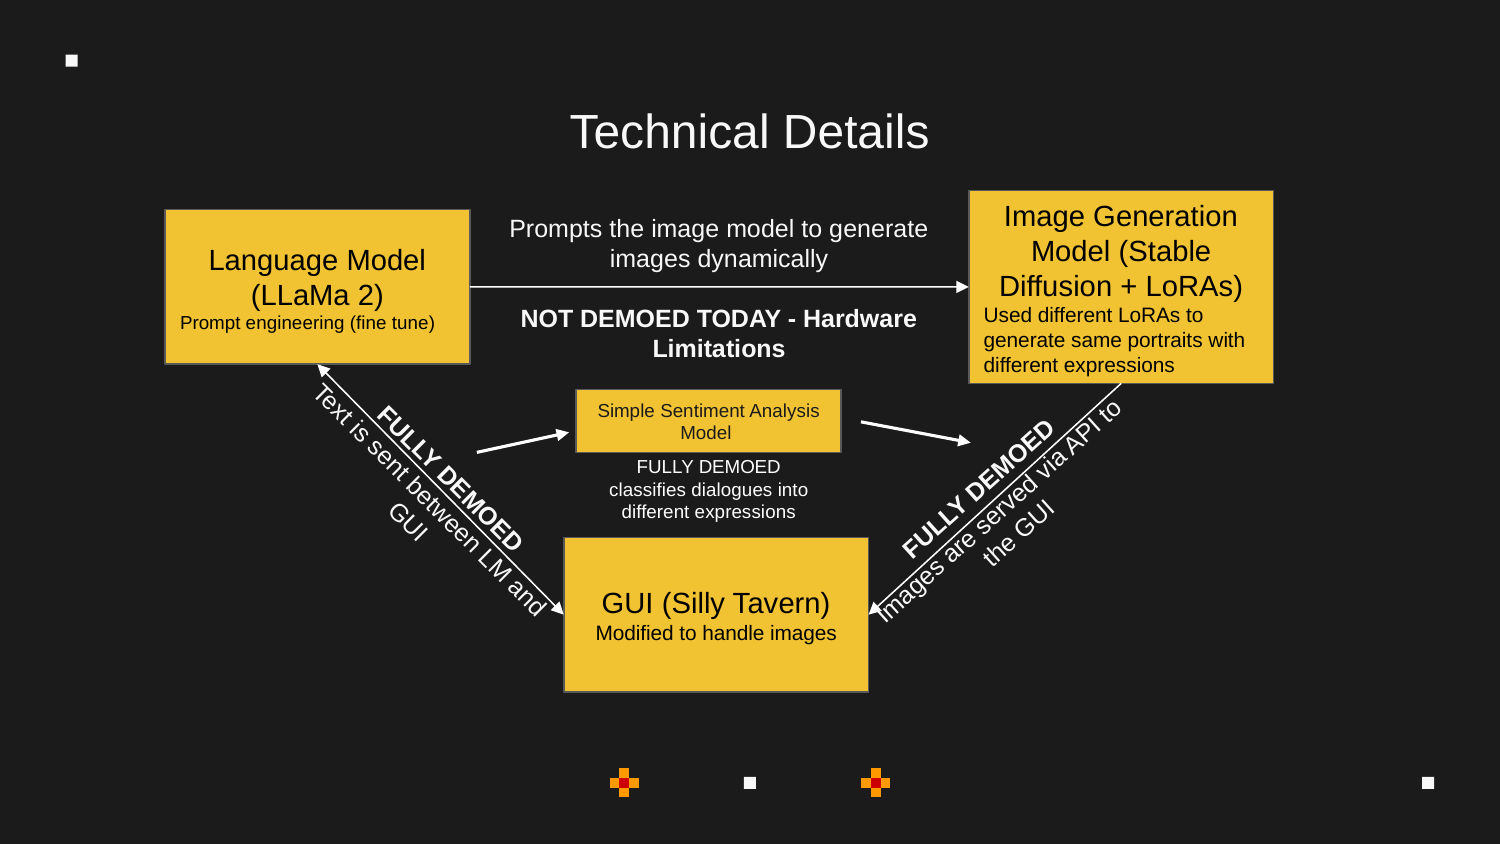

# Technical Details
Image Generation Model (Stable Diffusion + LoRAs)
Used different LoRAs to generate same portraits with different expressions
Prompts the image model to generate images dynamically

NOT DEMOED TODAY - Hardware Limitations
Language Model (LLaMa 2)
Prompt engineering (fine tune)
Simple Sentiment Analysis Model
FULLY DEMOED
classifies dialogues into different expressions
FULLY DEMOED
Text is sent between LM and GUI
FULLY DEMOED
Images are served via API to the GUI

GUI (Silly Tavern)
Modified to handle images